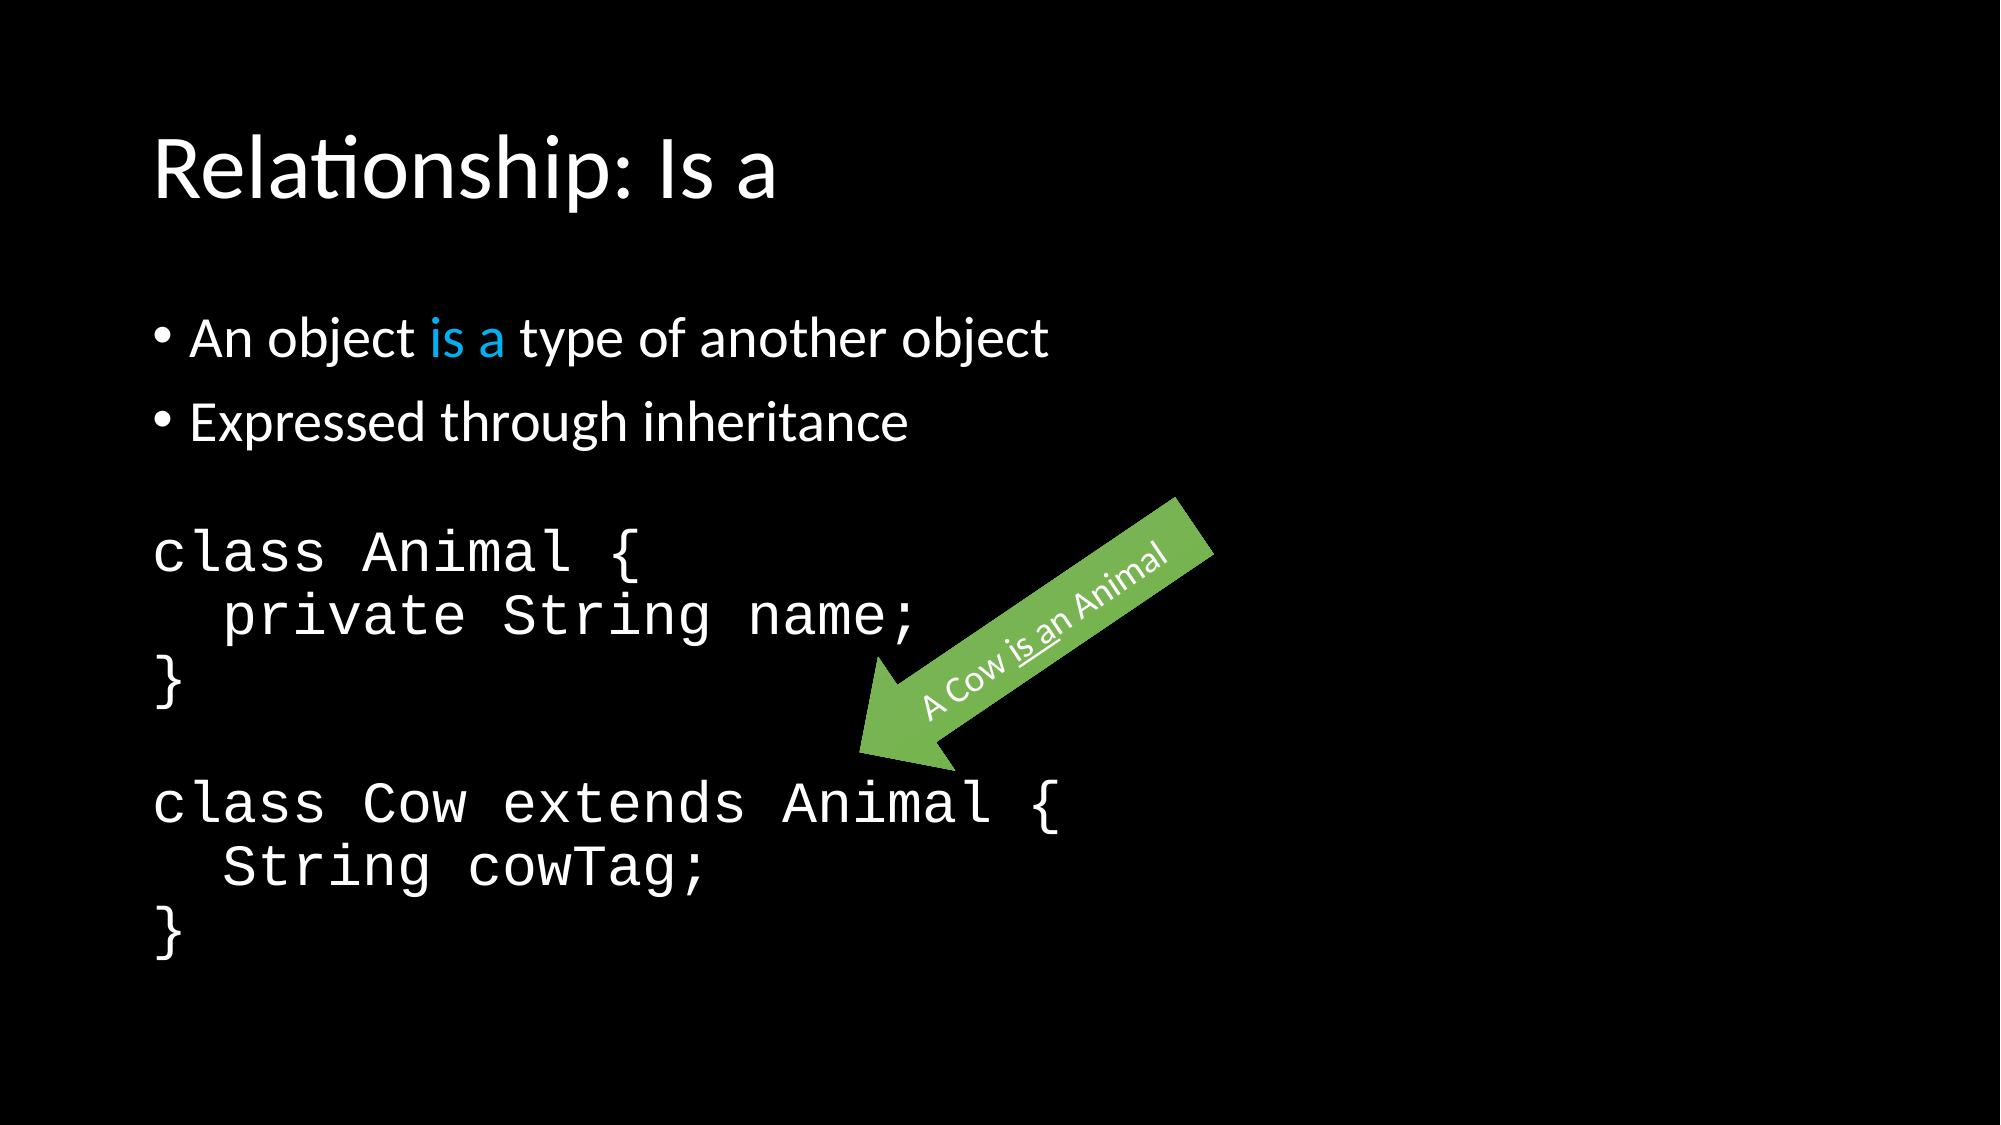

# Relationship: Is a
An object is a type of another object
Expressed through inheritance
class Animal {
  private String name;
}

class Cow extends Animal {
  String cowTag;
}
A Cow is an Animal